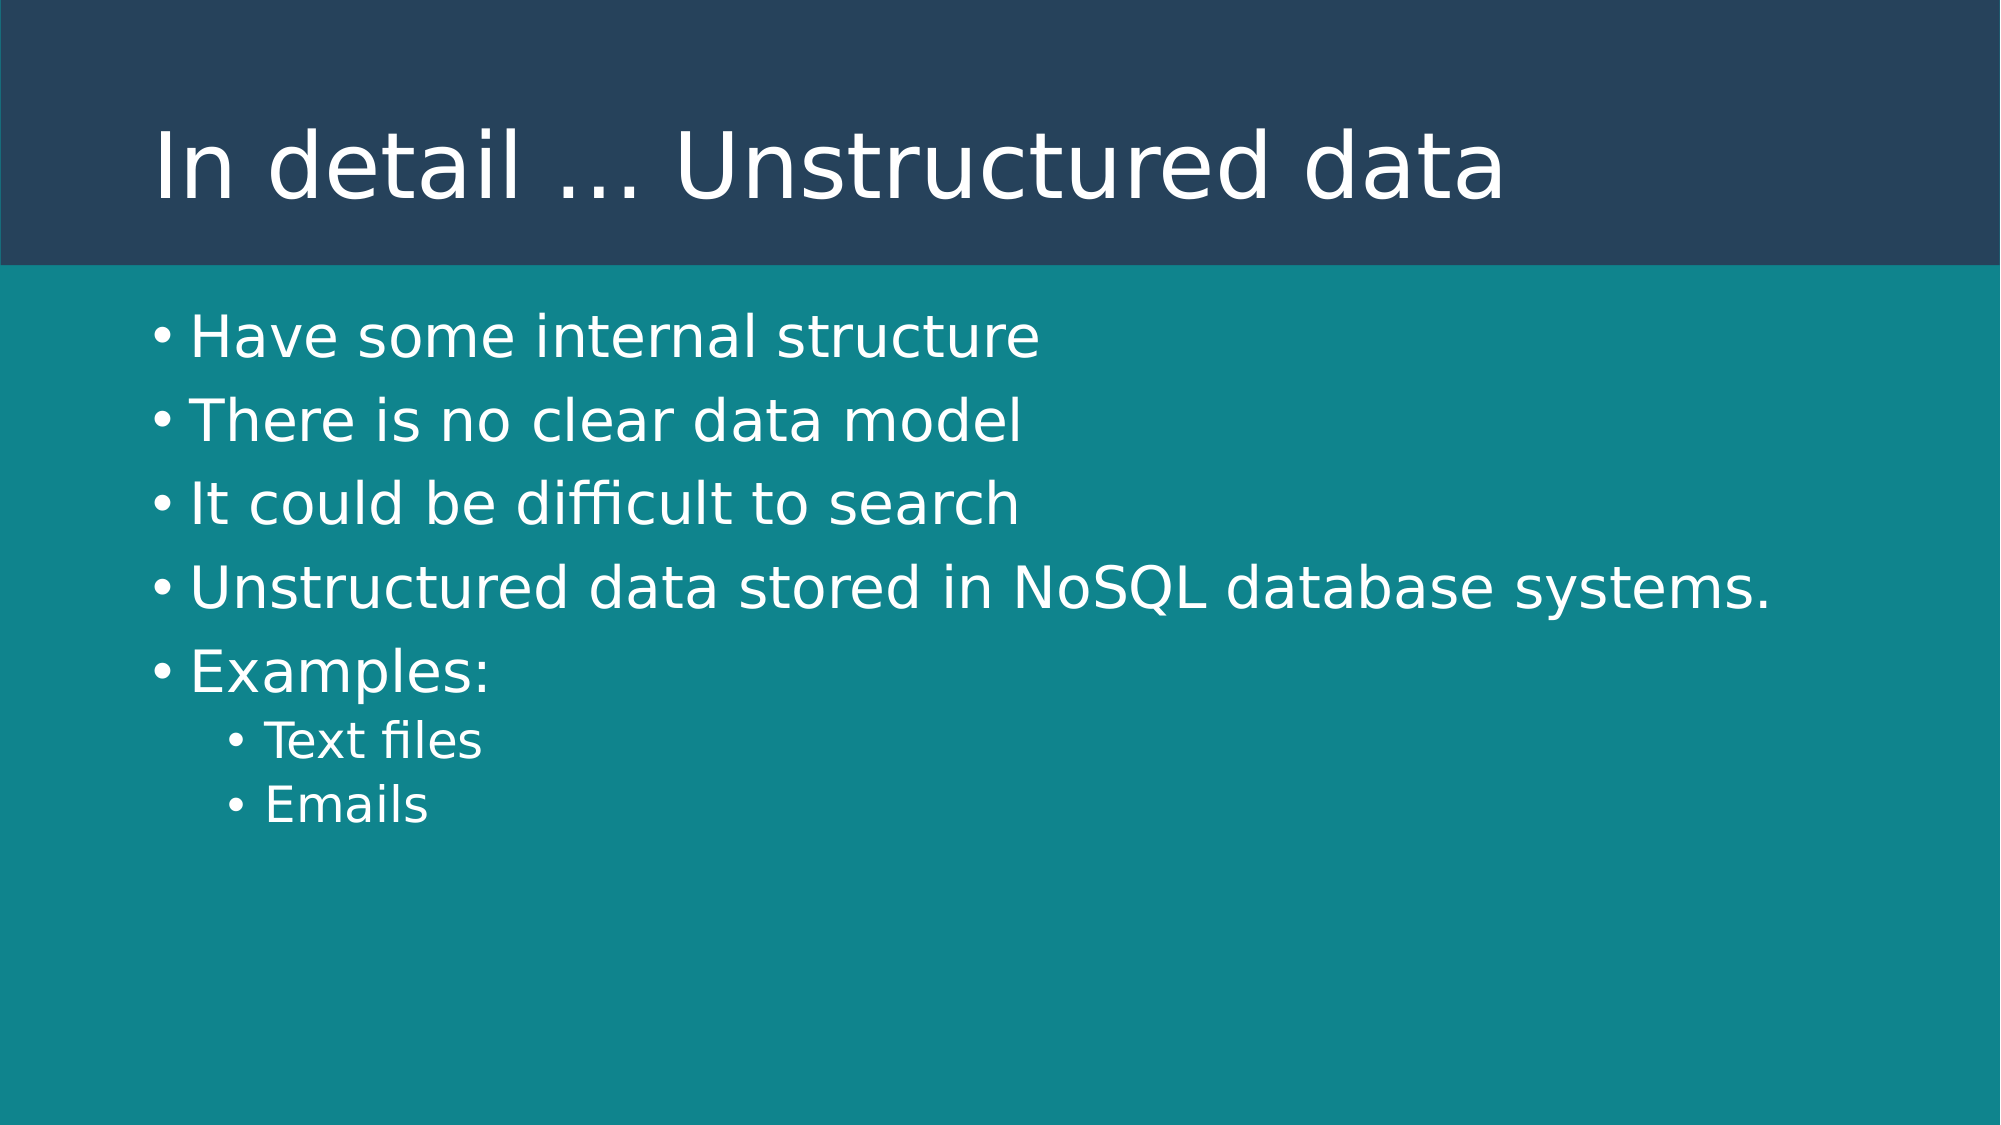

# In detail … Unstructured data
Have some internal structure
There is no clear data model
It could be difficult to search
Unstructured data stored in NoSQL database systems.
Examples:
Text files
Emails